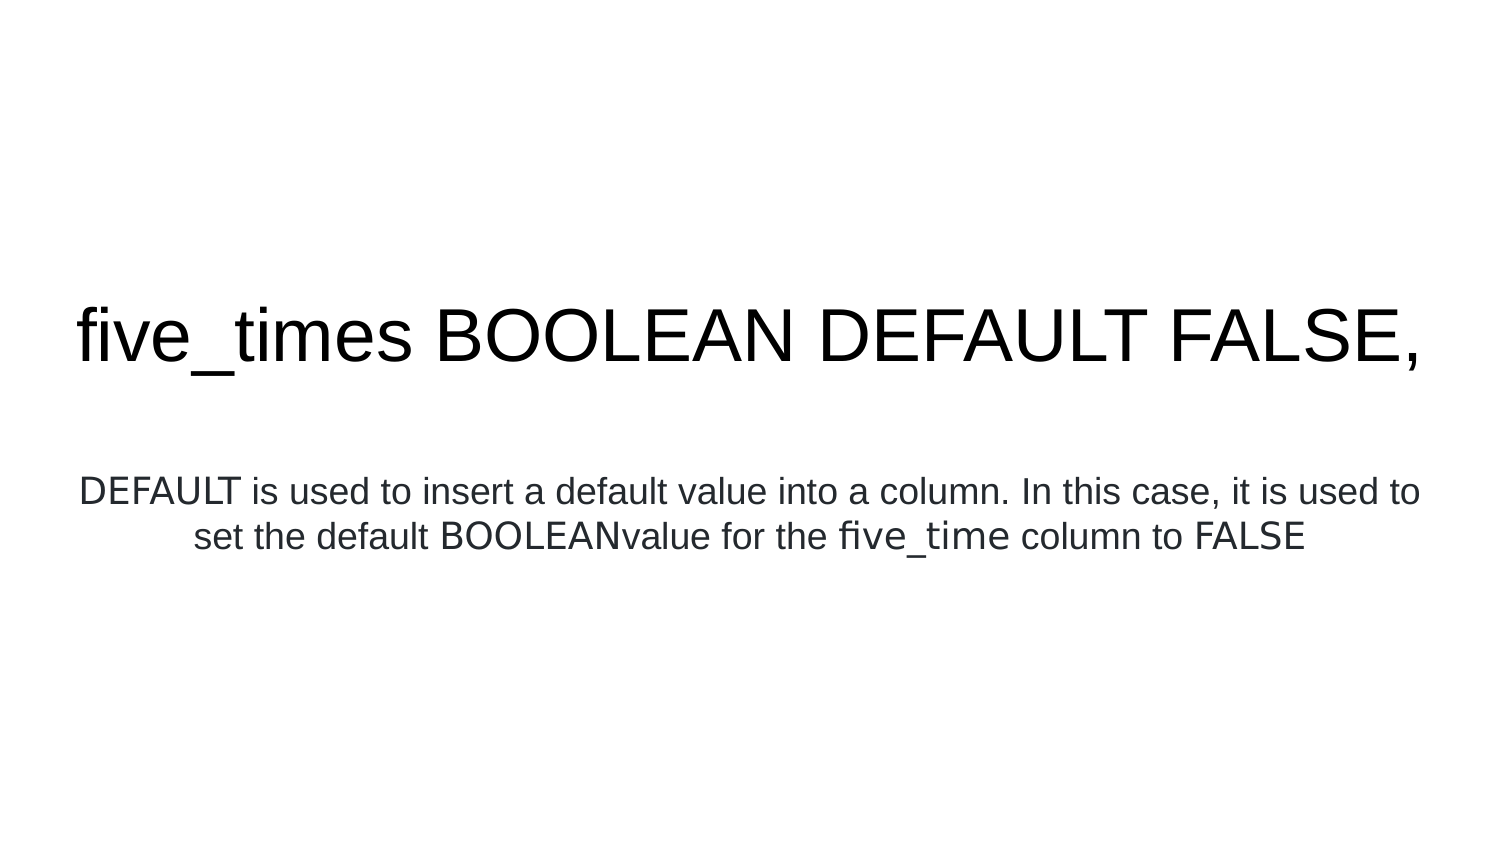

# five_times BOOLEAN DEFAULT FALSE,

DEFAULT is used to insert a default value into a column. In this case, it is used to set the default BOOLEANvalue for the five_time column to FALSE